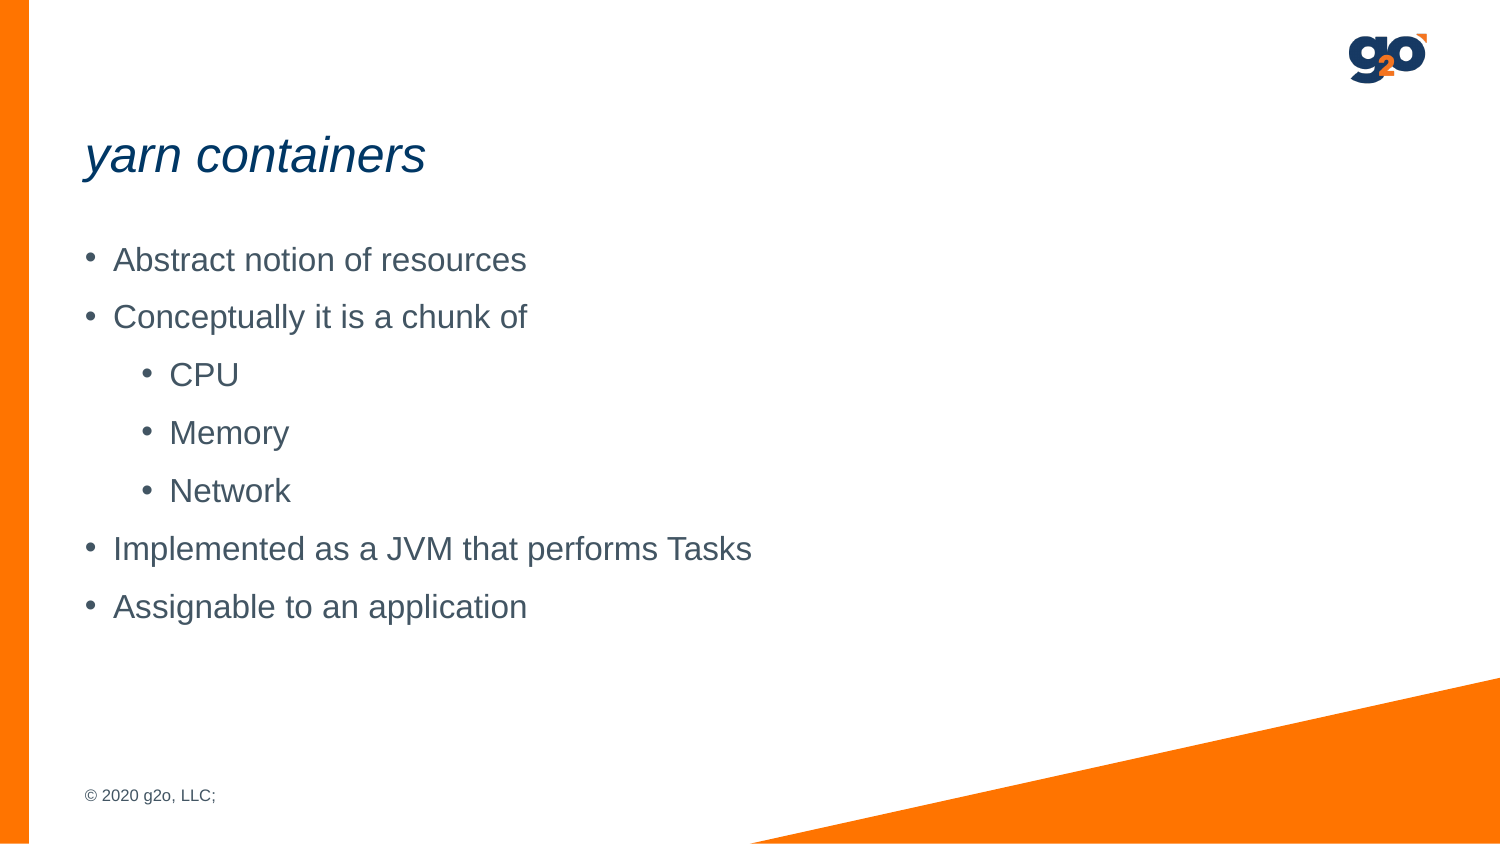

# yarn containers
Abstract notion of resources
Conceptually it is a chunk of
CPU
Memory
Network
Implemented as a JVM that performs Tasks
Assignable to an application
© 2020 g2o, LLC;